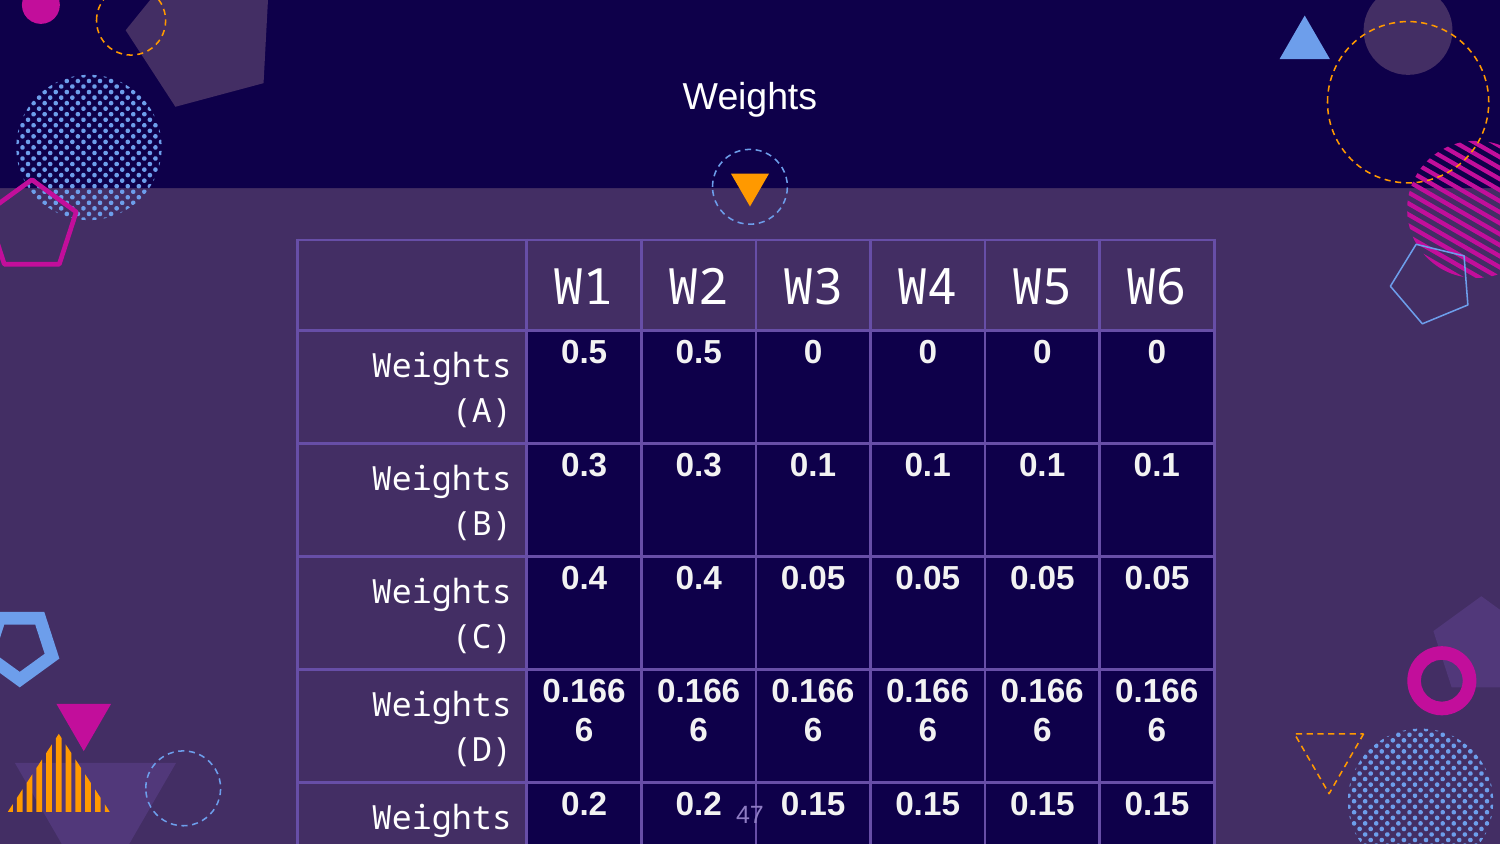

# Weights
|  | W1 | W2 | W3 | W4 | W5 | W6 |
| --- | --- | --- | --- | --- | --- | --- |
| Weights (A) | 0.5 | 0.5 | 0 | 0 | 0 | 0 |
| Weights (B) | 0.3 | 0.3 | 0.1 | 0.1 | 0.1 | 0.1 |
| Weights (C) | 0.4 | 0.4 | 0.05 | 0.05 | 0.05 | 0.05 |
| Weights (D) | 0.1666 | 0.1666 | 0.1666 | 0.1666 | 0.1666 | 0.1666 |
| Weights (E) | 0.2 | 0.2 | 0.15 | 0.15 | 0.15 | 0.15 |
| Weights (F) | 0.1 | 0.1 | 0.2 | 0.2 | 0.2 | 0.2 |
47